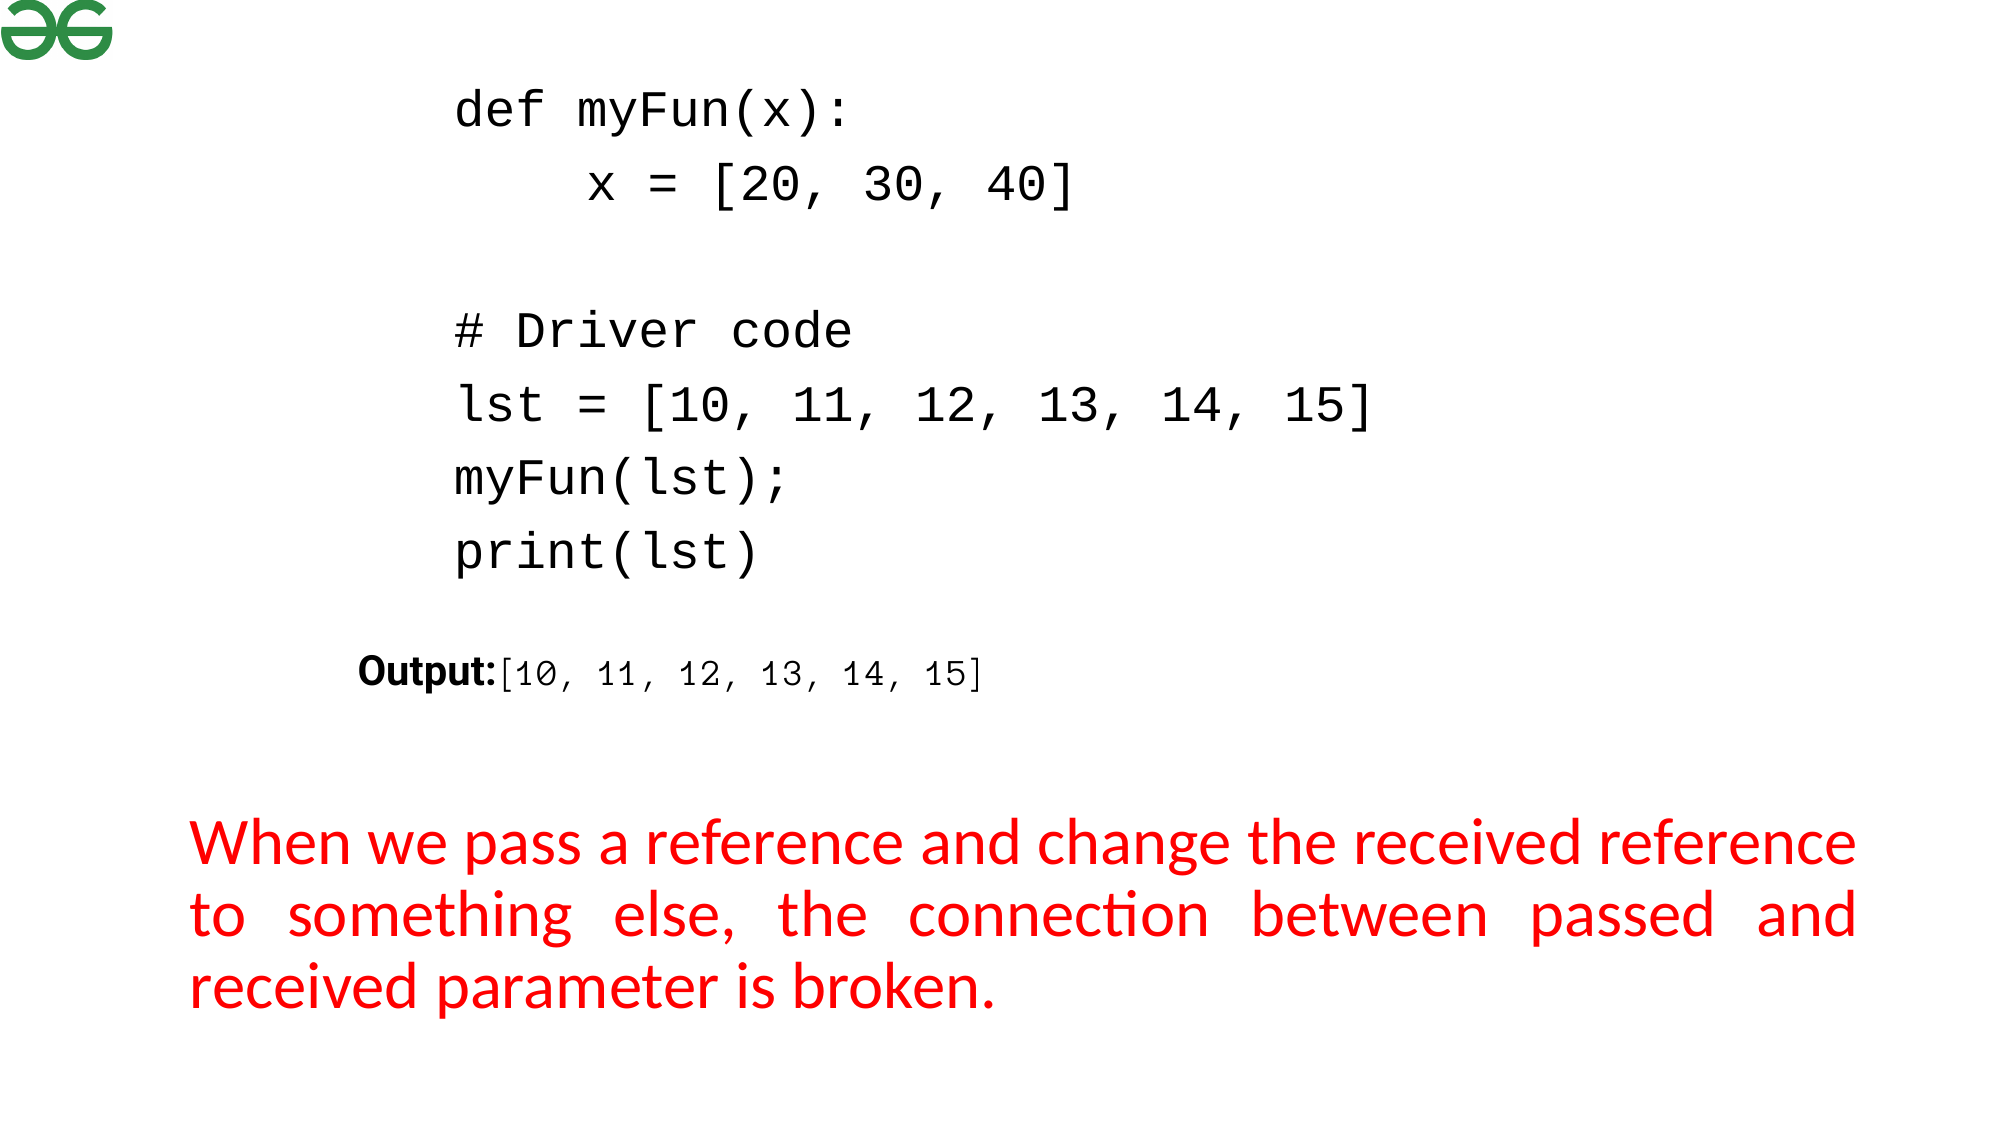

def myFun(x):
	x = [20, 30, 40]

# Driver code
lst = [10, 11, 12, 13, 14, 15]
myFun(lst);
print(lst)

Output:[10, 11, 12, 13, 14, 15]
# When we pass a reference and change the received reference to something else, the connection between passed and received parameter is broken.